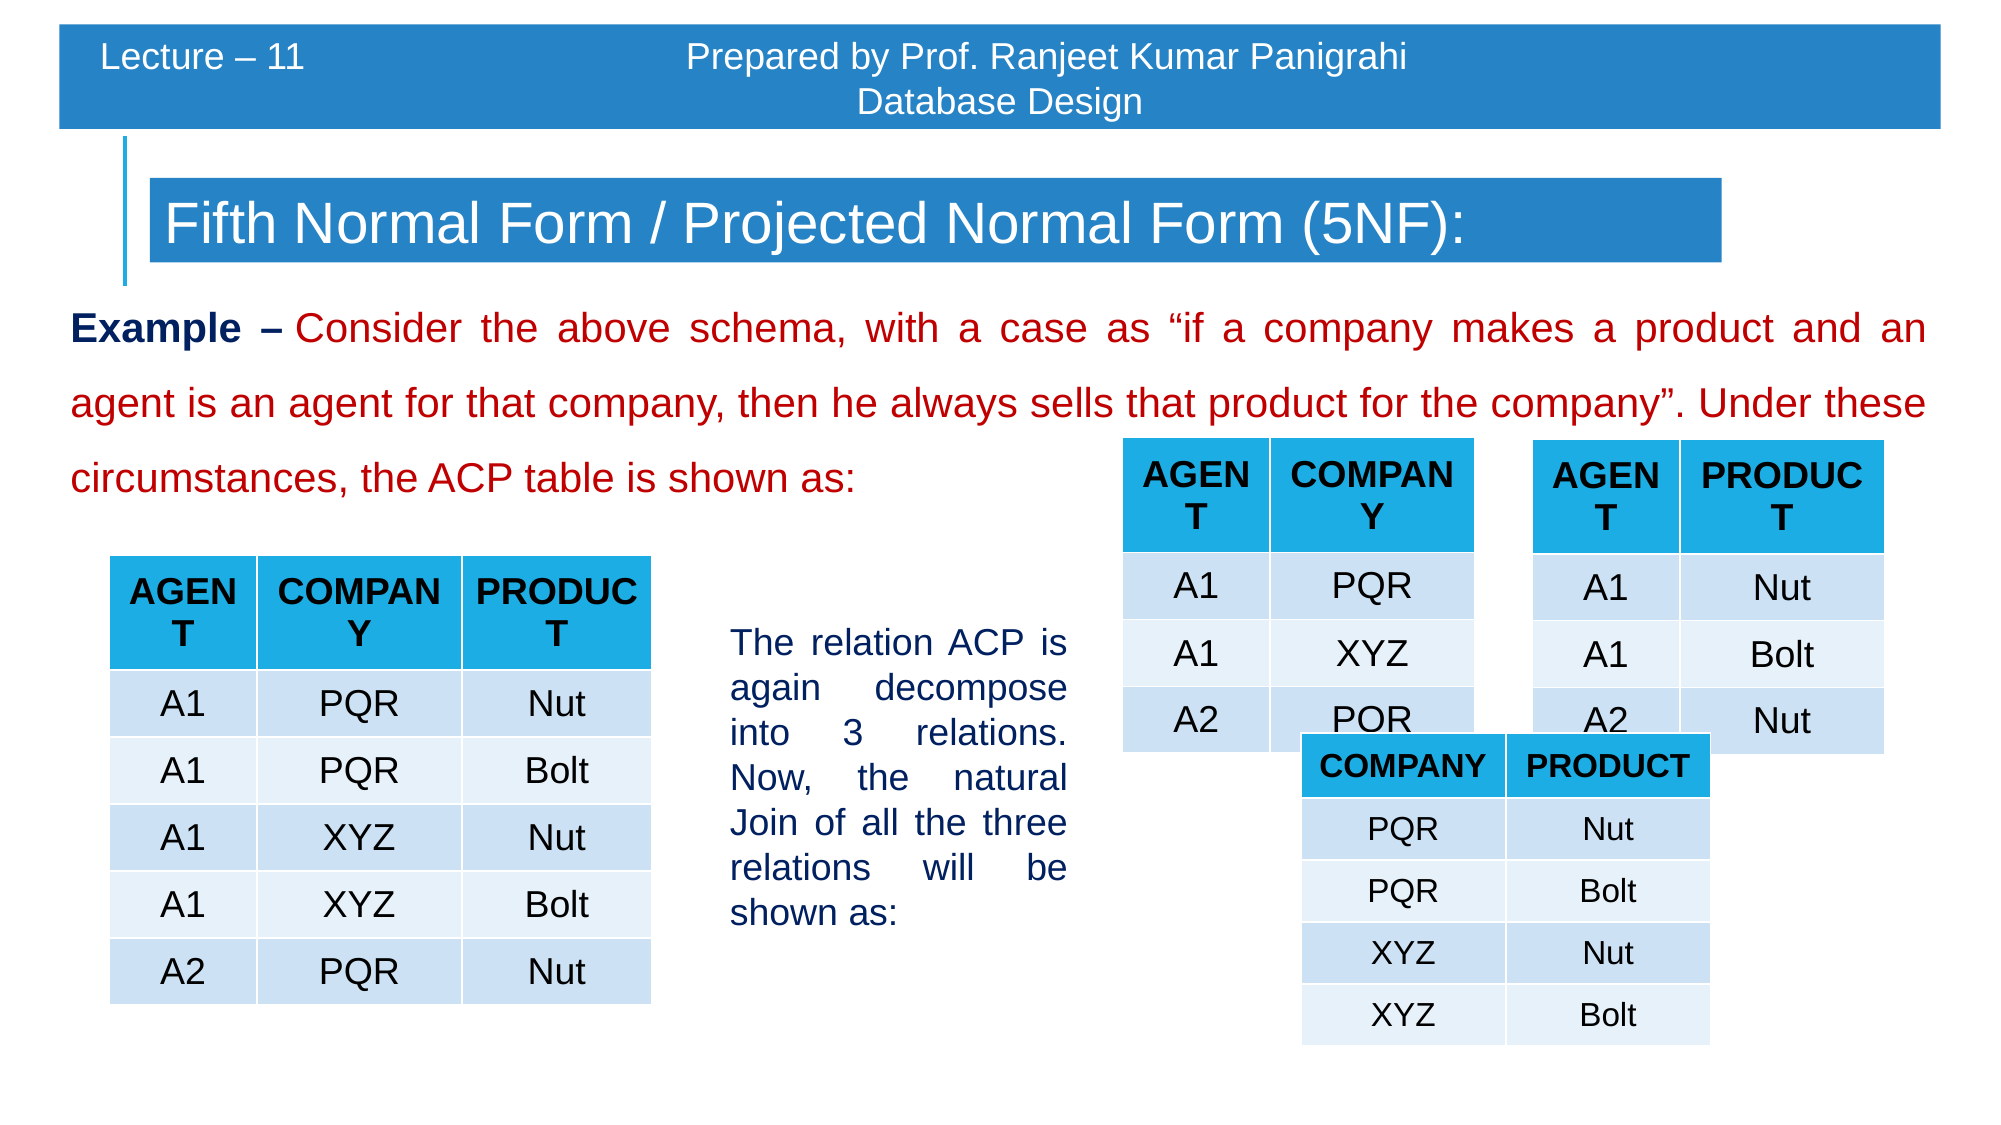

Lecture – 11 		             Prepared by Prof. Ranjeet Kumar Panigrahi				Database Design
Fifth Normal Form / Projected Normal Form (5NF):
Example – Consider the above schema, with a case as “if a company makes a product and an agent is an agent for that company, then he always sells that product for the company”. Under these circumstances, the ACP table is shown as:
| AGENT | COMPANY |
| --- | --- |
| A1 | PQR |
| A1 | XYZ |
| A2 | PQR |
| AGENT | PRODUCT |
| --- | --- |
| A1 | Nut |
| A1 | Bolt |
| A2 | Nut |
| AGENT | COMPANY | PRODUCT |
| --- | --- | --- |
| A1 | PQR | Nut |
| A1 | PQR | Bolt |
| A1 | XYZ | Nut |
| A1 | XYZ | Bolt |
| A2 | PQR | Nut |
The relation ACP is again decompose into 3 relations. Now, the natural Join of all the three relations will be shown as:
| COMPANY | PRODUCT |
| --- | --- |
| PQR | Nut |
| PQR | Bolt |
| XYZ | Nut |
| XYZ | Bolt |